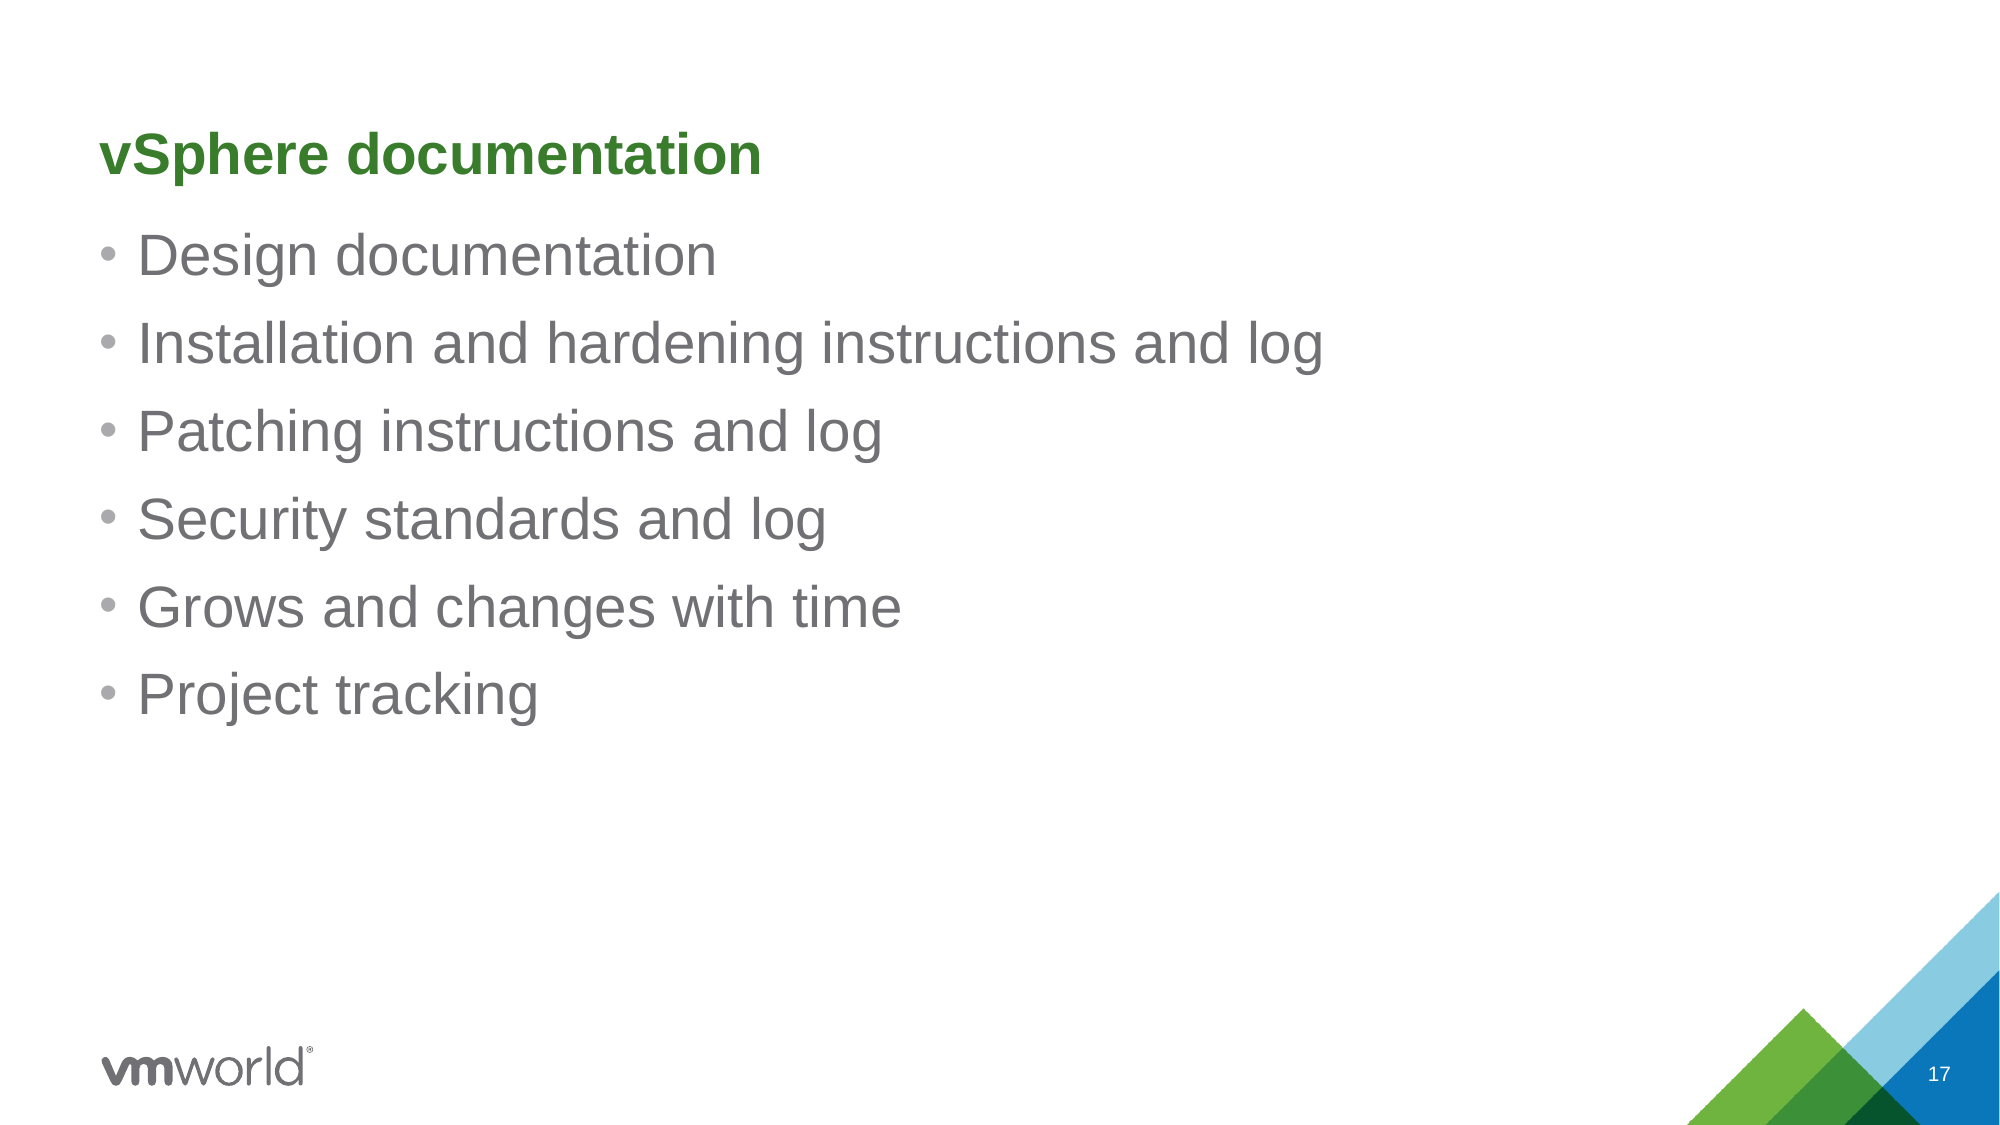

# vSphere documentation
Design documentation
Installation and hardening instructions and log
Patching instructions and log
Security standards and log
Grows and changes with time
Project tracking
17